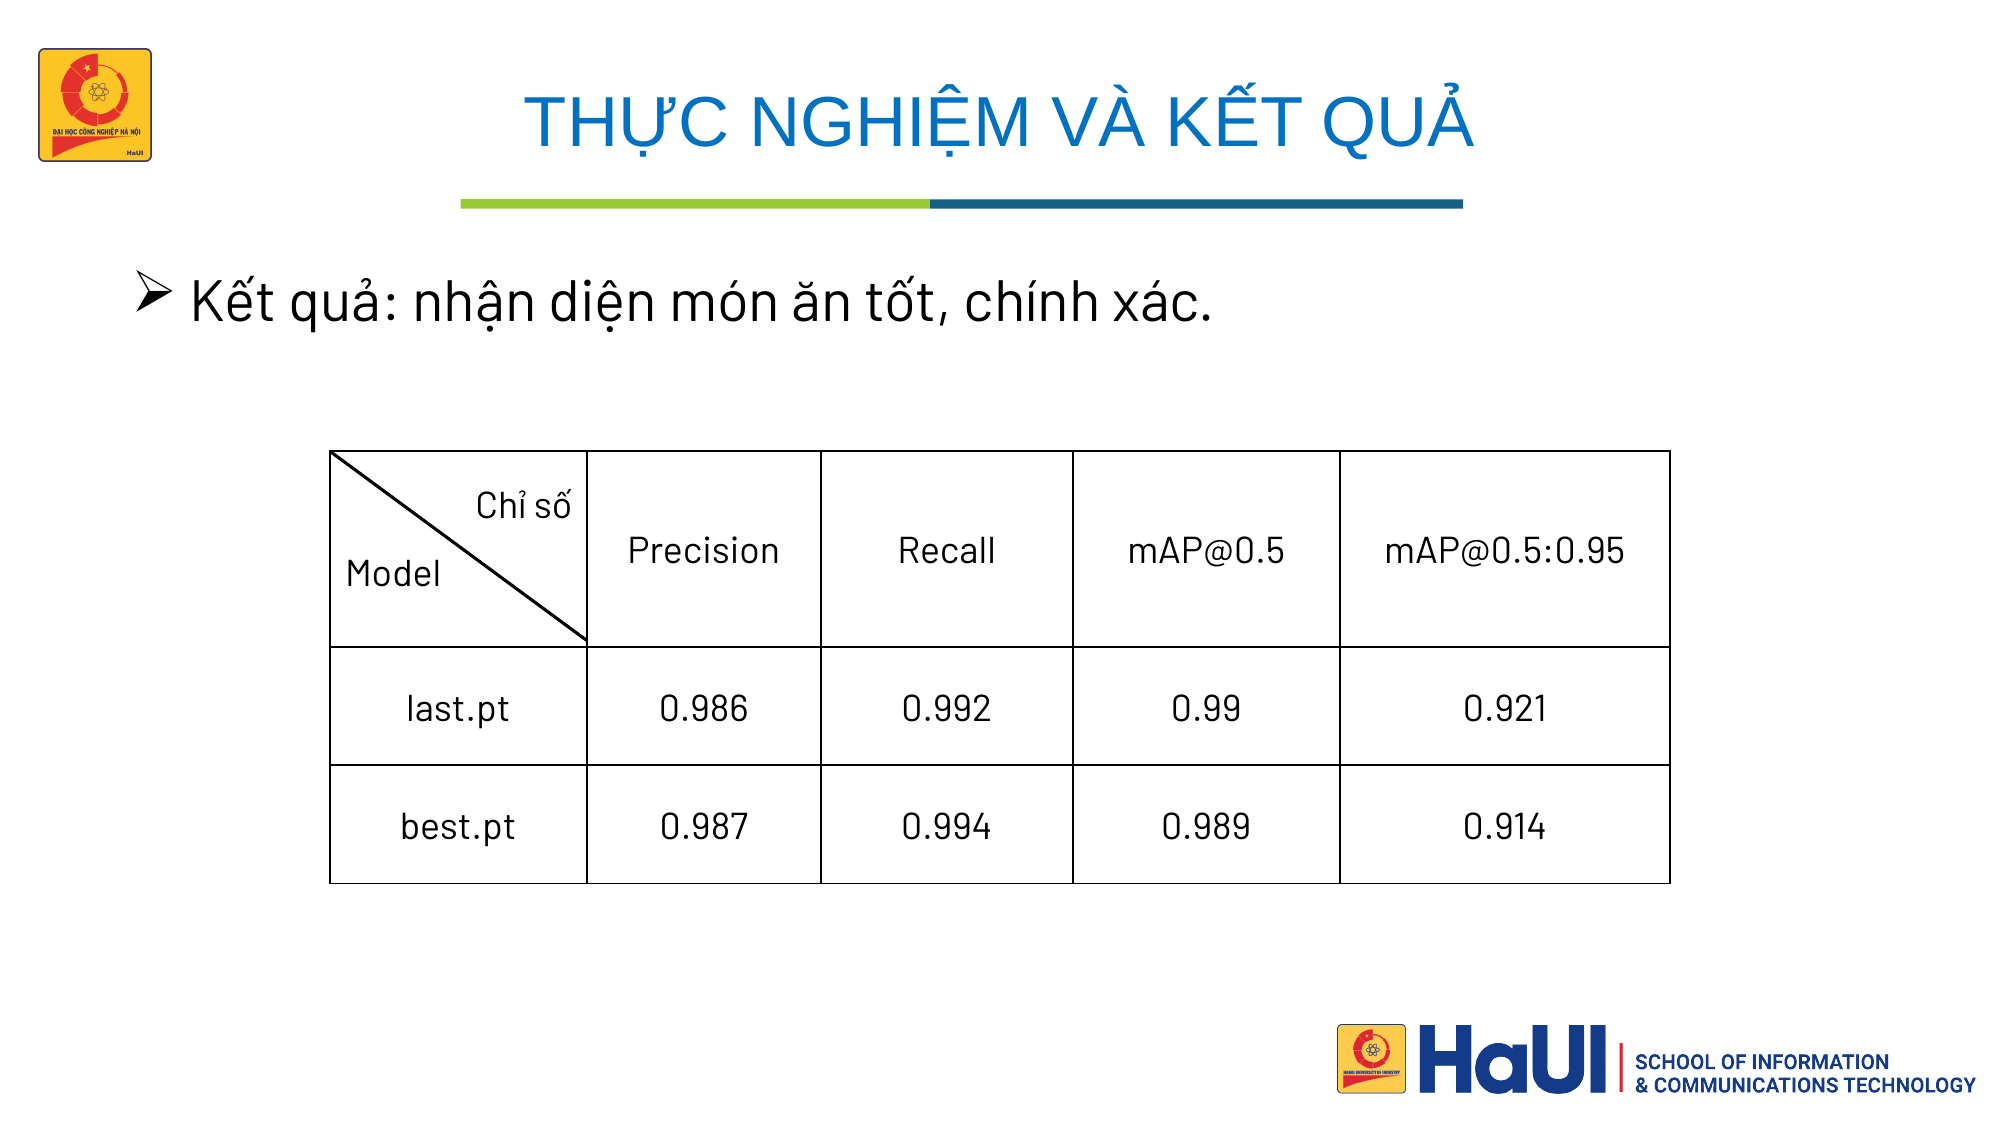

# THỰC NGHIỆM VÀ KẾT QUẢ
 Kết quả: nhận diện món ăn tốt, chính xác.
| Chỉ số Model | Precision | Recall | mAP@0.5 | mAP@0.5:0.95 |
| --- | --- | --- | --- | --- |
| last.pt | 0.986 | 0.992 | 0.99 | 0.921 |
| best.pt | 0.987 | 0.994 | 0.989 | 0.914 |